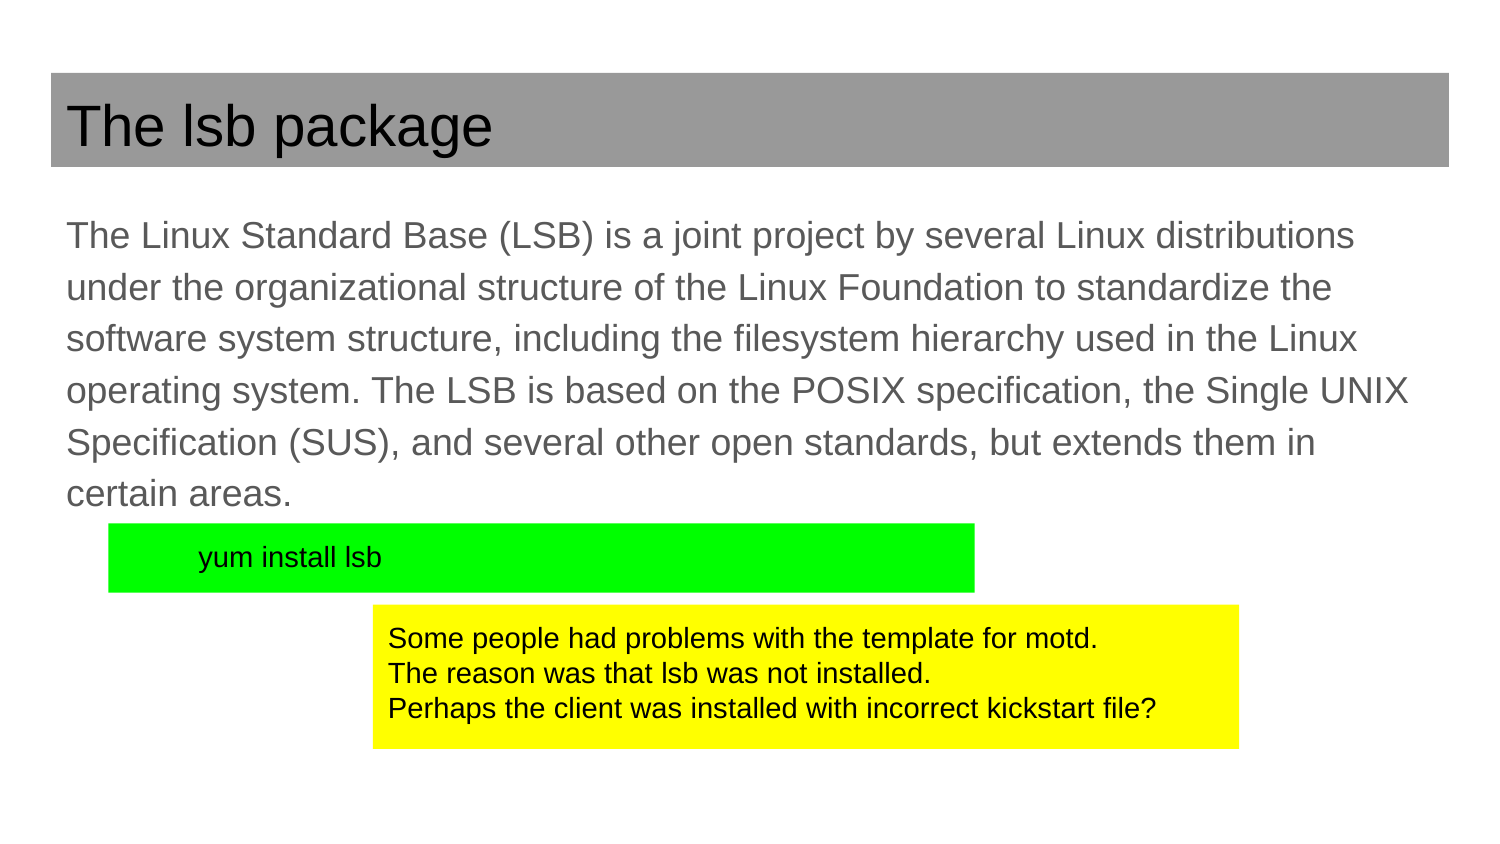

# The lsb package
The Linux Standard Base (LSB) is a joint project by several Linux distributions under the organizational structure of the Linux Foundation to standardize the software system structure, including the filesystem hierarchy used in the Linux operating system. The LSB is based on the POSIX specification, the Single UNIX Specification (SUS), and several other open standards, but extends them in certain areas.

yum install lsb
Some people had problems with the template for motd.
The reason was that lsb was not installed.
Perhaps the client was installed with incorrect kickstart file?